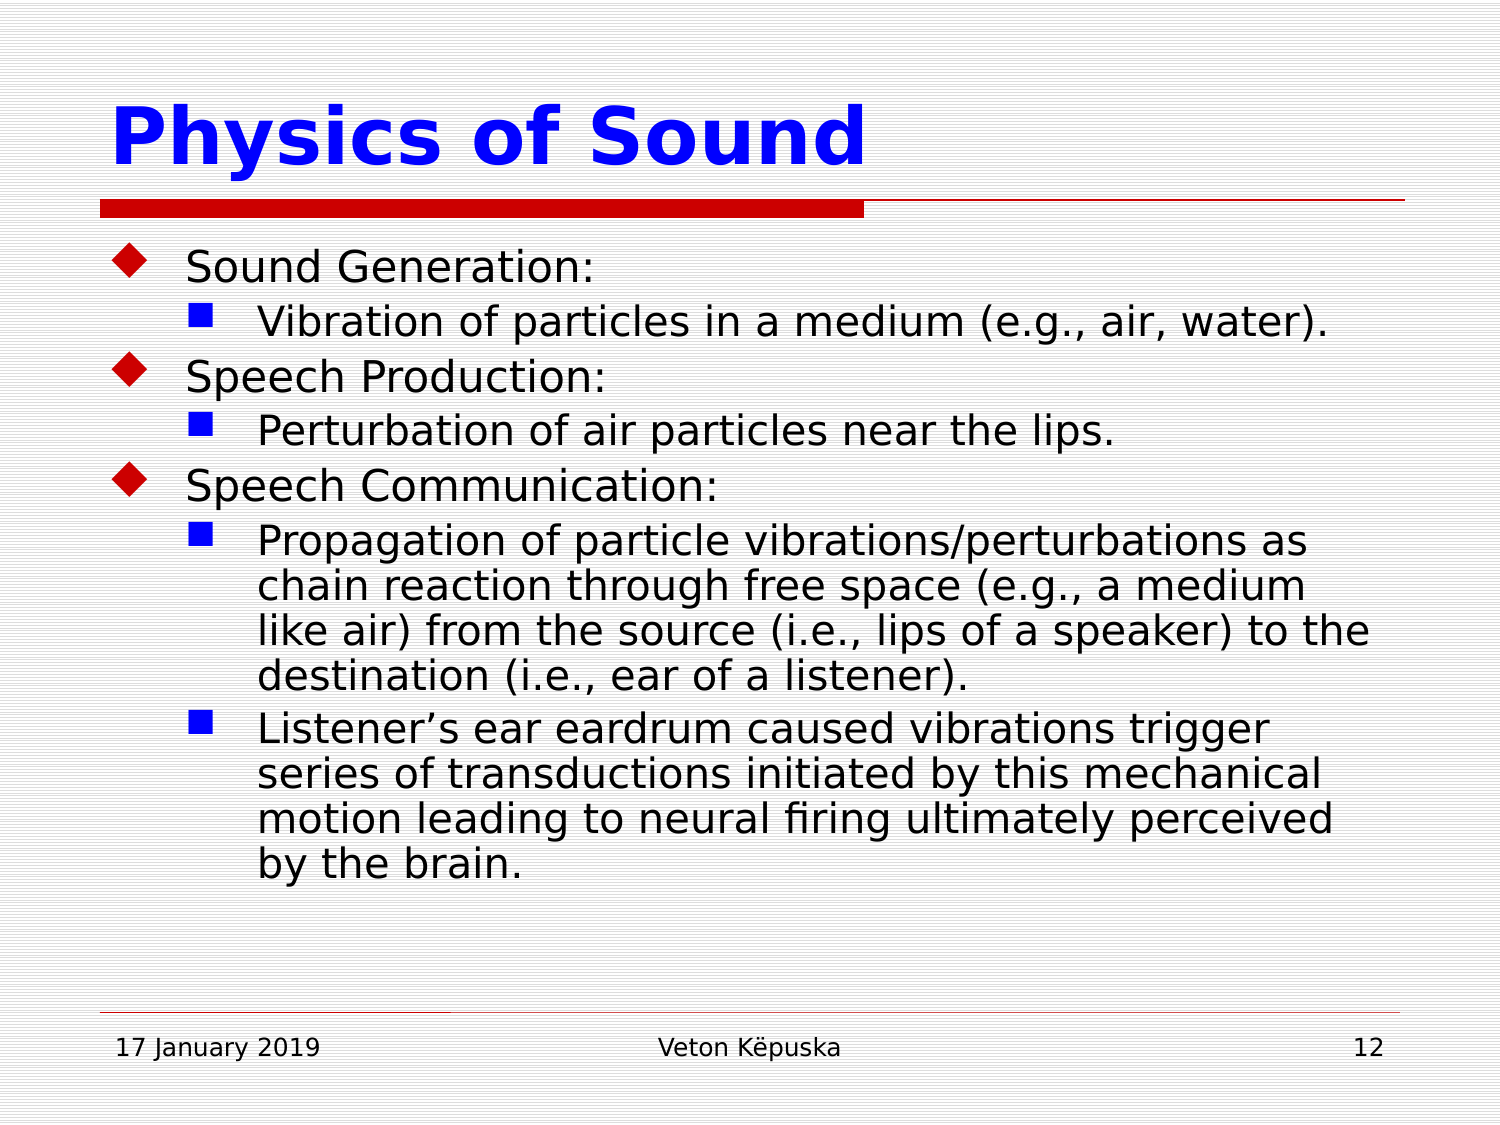

# Physics of Sound
Sound Generation:
Vibration of particles in a medium (e.g., air, water).
Speech Production:
Perturbation of air particles near the lips.
Speech Communication:
Propagation of particle vibrations/perturbations as chain reaction through free space (e.g., a medium like air) from the source (i.e., lips of a speaker) to the destination (i.e., ear of a listener).
Listener’s ear eardrum caused vibrations trigger series of transductions initiated by this mechanical motion leading to neural firing ultimately perceived by the brain.
17 January 2019
Veton Këpuska
12